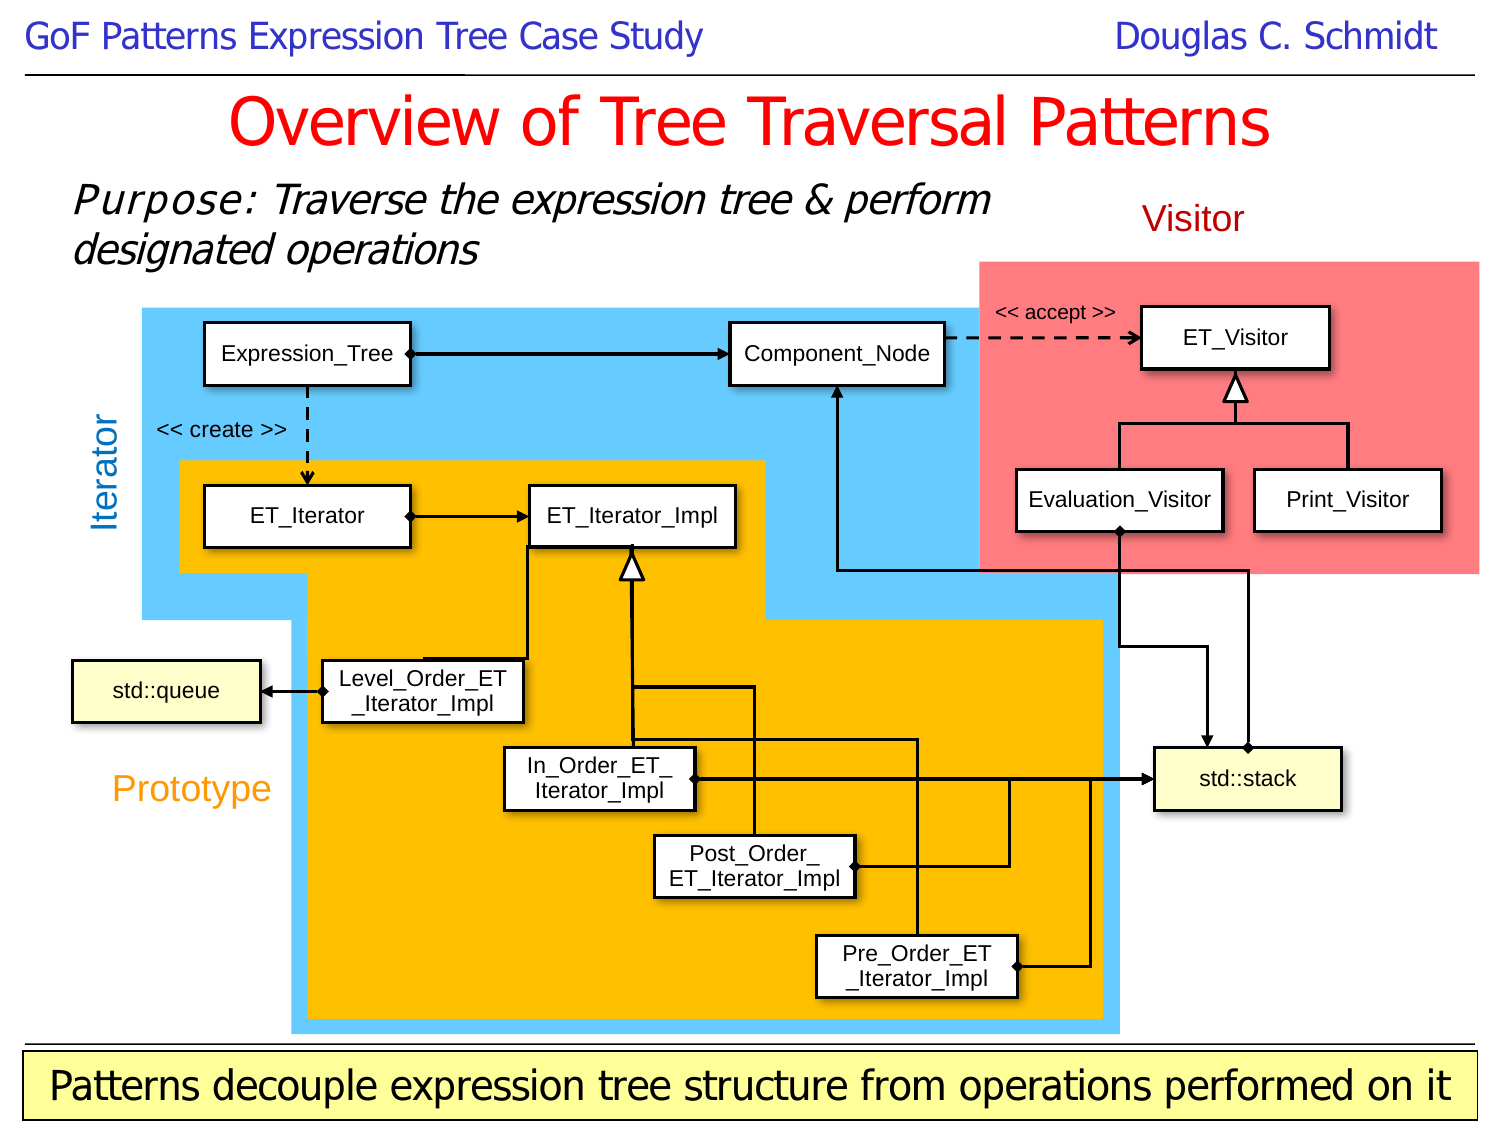

# Overview of Tree Traversal Patterns
Purpose: Traverse the expression tree & perform designated operations
Visitor

<< accept >>
ET_Visitor

Iterator
Expression_Tree
Component_Node

<< create >>

Prototype
Evaluation_Visitor
Print_Visitor
ET_Iterator
ET_Iterator_Impl

std::queue
Level_Order_ET
_Iterator_Impl
In_Order_ET_
Iterator_Impl
std::stack
Post_Order_
ET_Iterator_Impl
Pre_Order_ET
_Iterator_Impl

Patterns decouple expression tree structure from operations performed on it